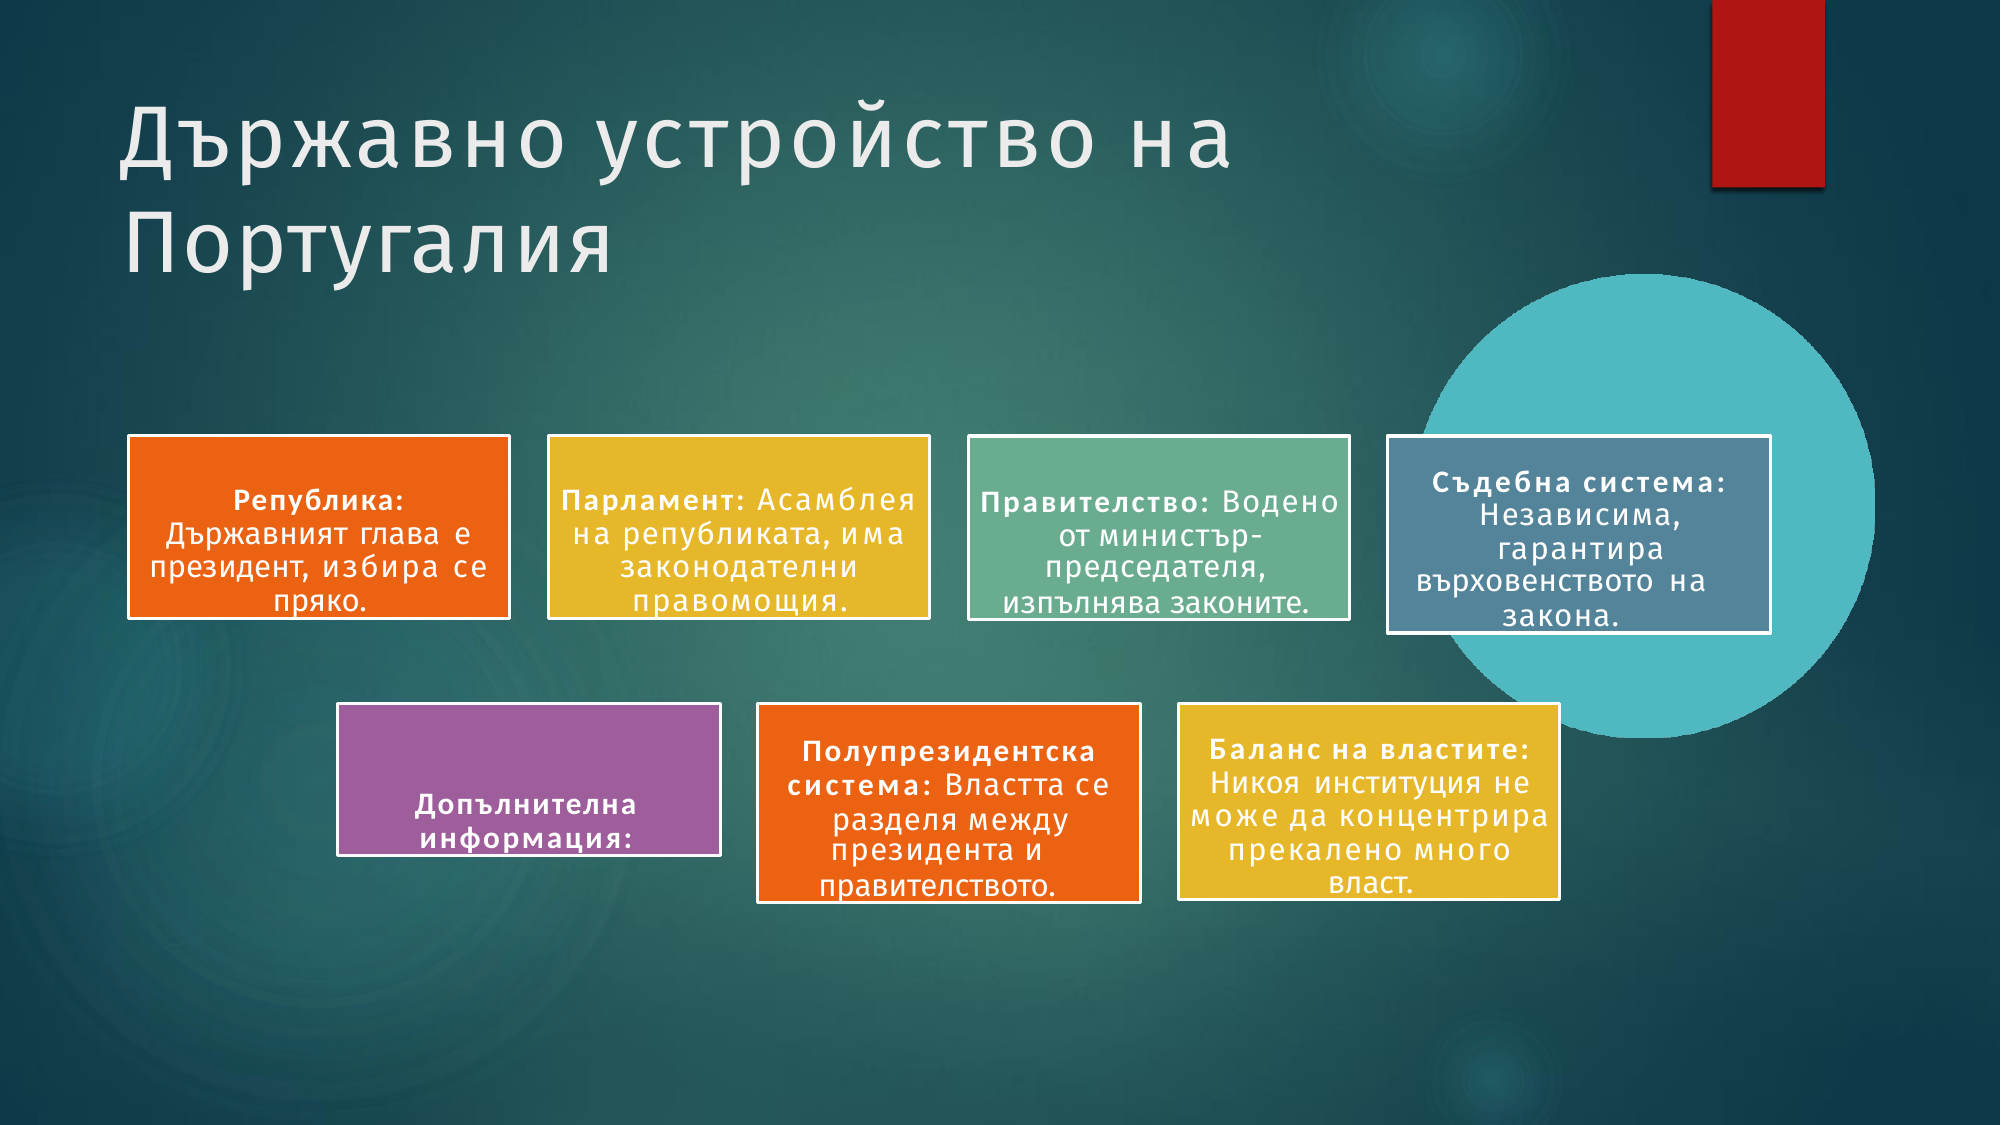

# Държавно устройство на Португалия

Република: Държавният глава е президент, избира се пряко.

Парламент: Асамблея на републиката, има законодателни правомощия.

Правителство: Водено от министър-
председателя,
изпълнява законите.
Съдебна система: Независима, гарантира
върховенството на
закона.

Допълнителна информация:
Полупрезидентска система: Властта се разделя между
президента и
правителството.
Баланс на властите: Никоя институция не може да концентрира прекалено много власт.